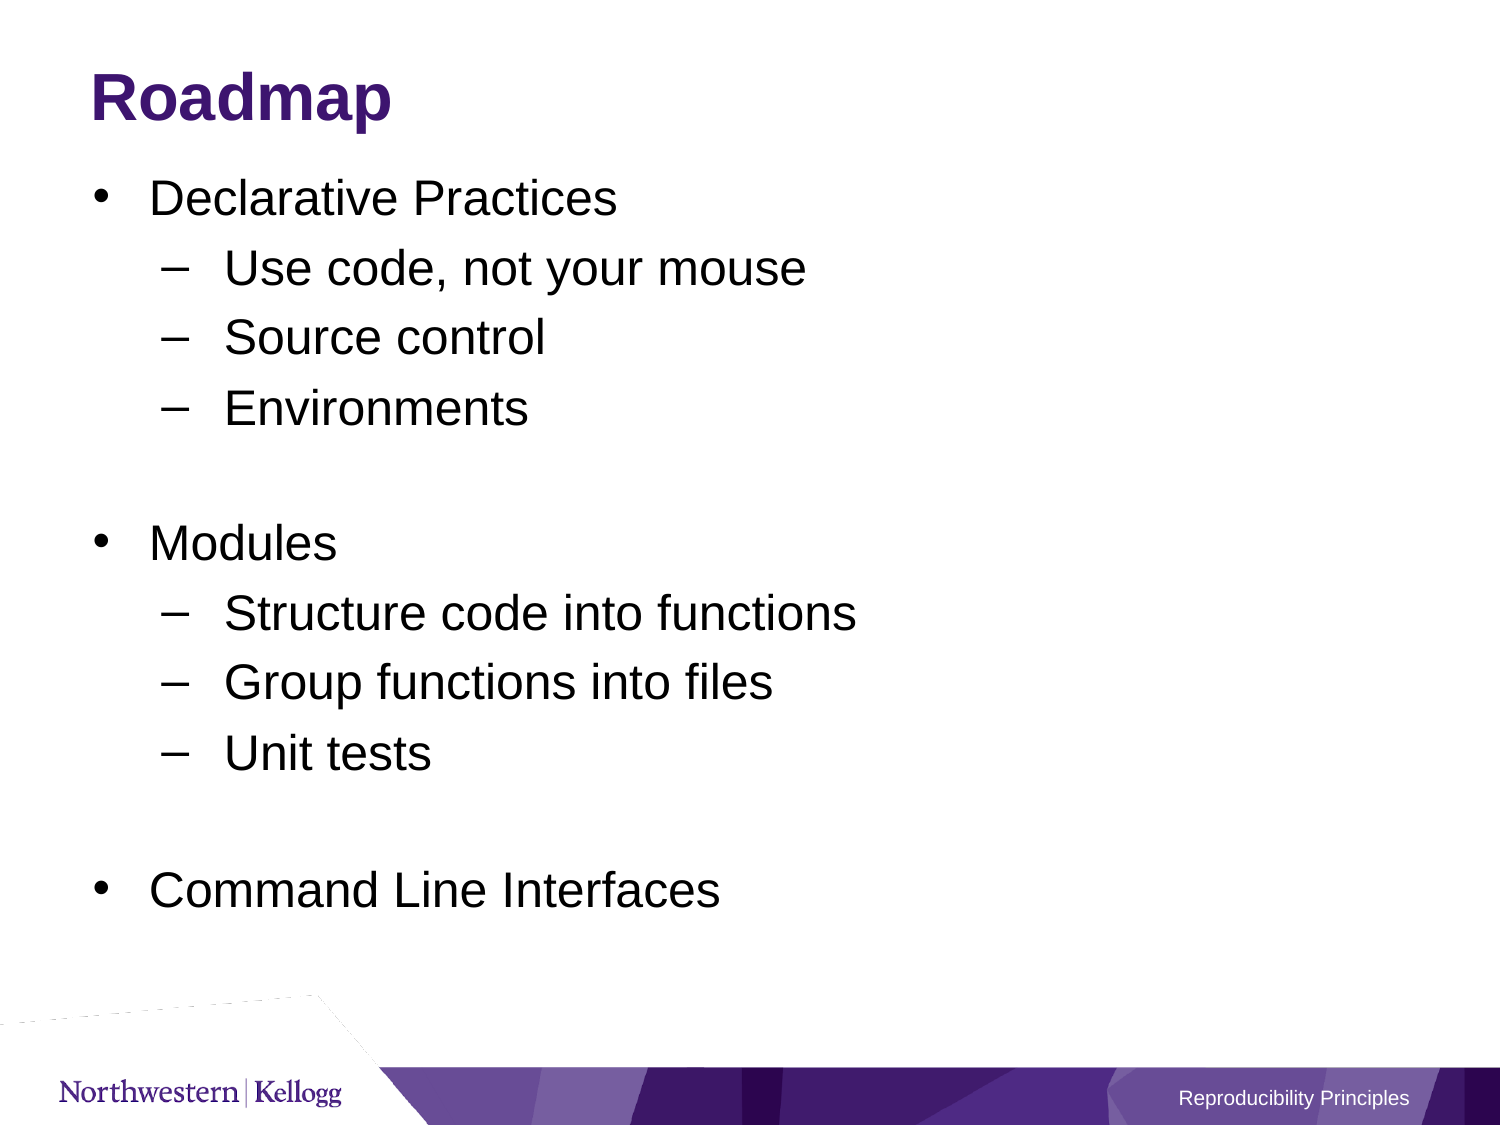

# Roadmap
Declarative Practices
Use code, not your mouse
Source control
Environments

Modules
Structure code into functions
Group functions into files
Unit tests

Command Line Interfaces
Reproducibility Principles